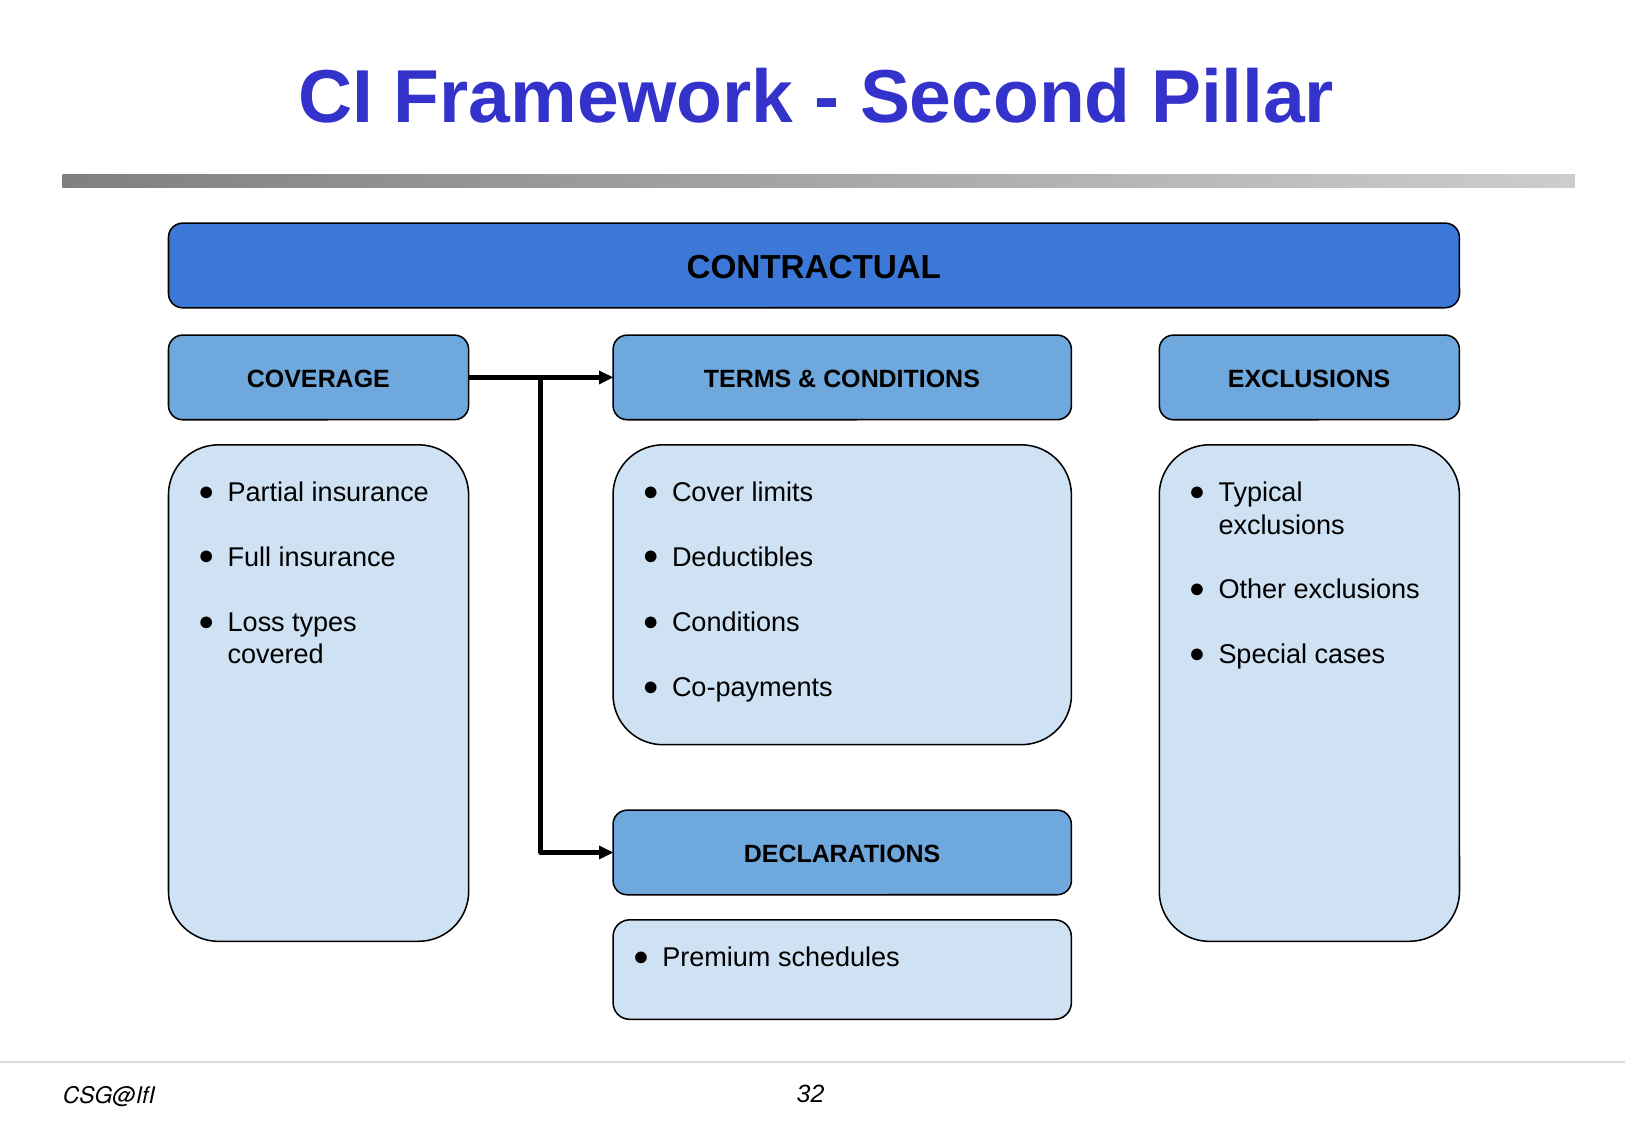

# CI Framework - Second Pillar
CONTRACTUAL
COVERAGE
TERMS & CONDITIONS
EXCLUSIONS
Partial insurance

Full insurance

Loss types covered
Cover limits

Deductibles

Conditions

Co-payments
Typical exclusions

Other exclusions

Special cases
DECLARATIONS
Premium schedules
32